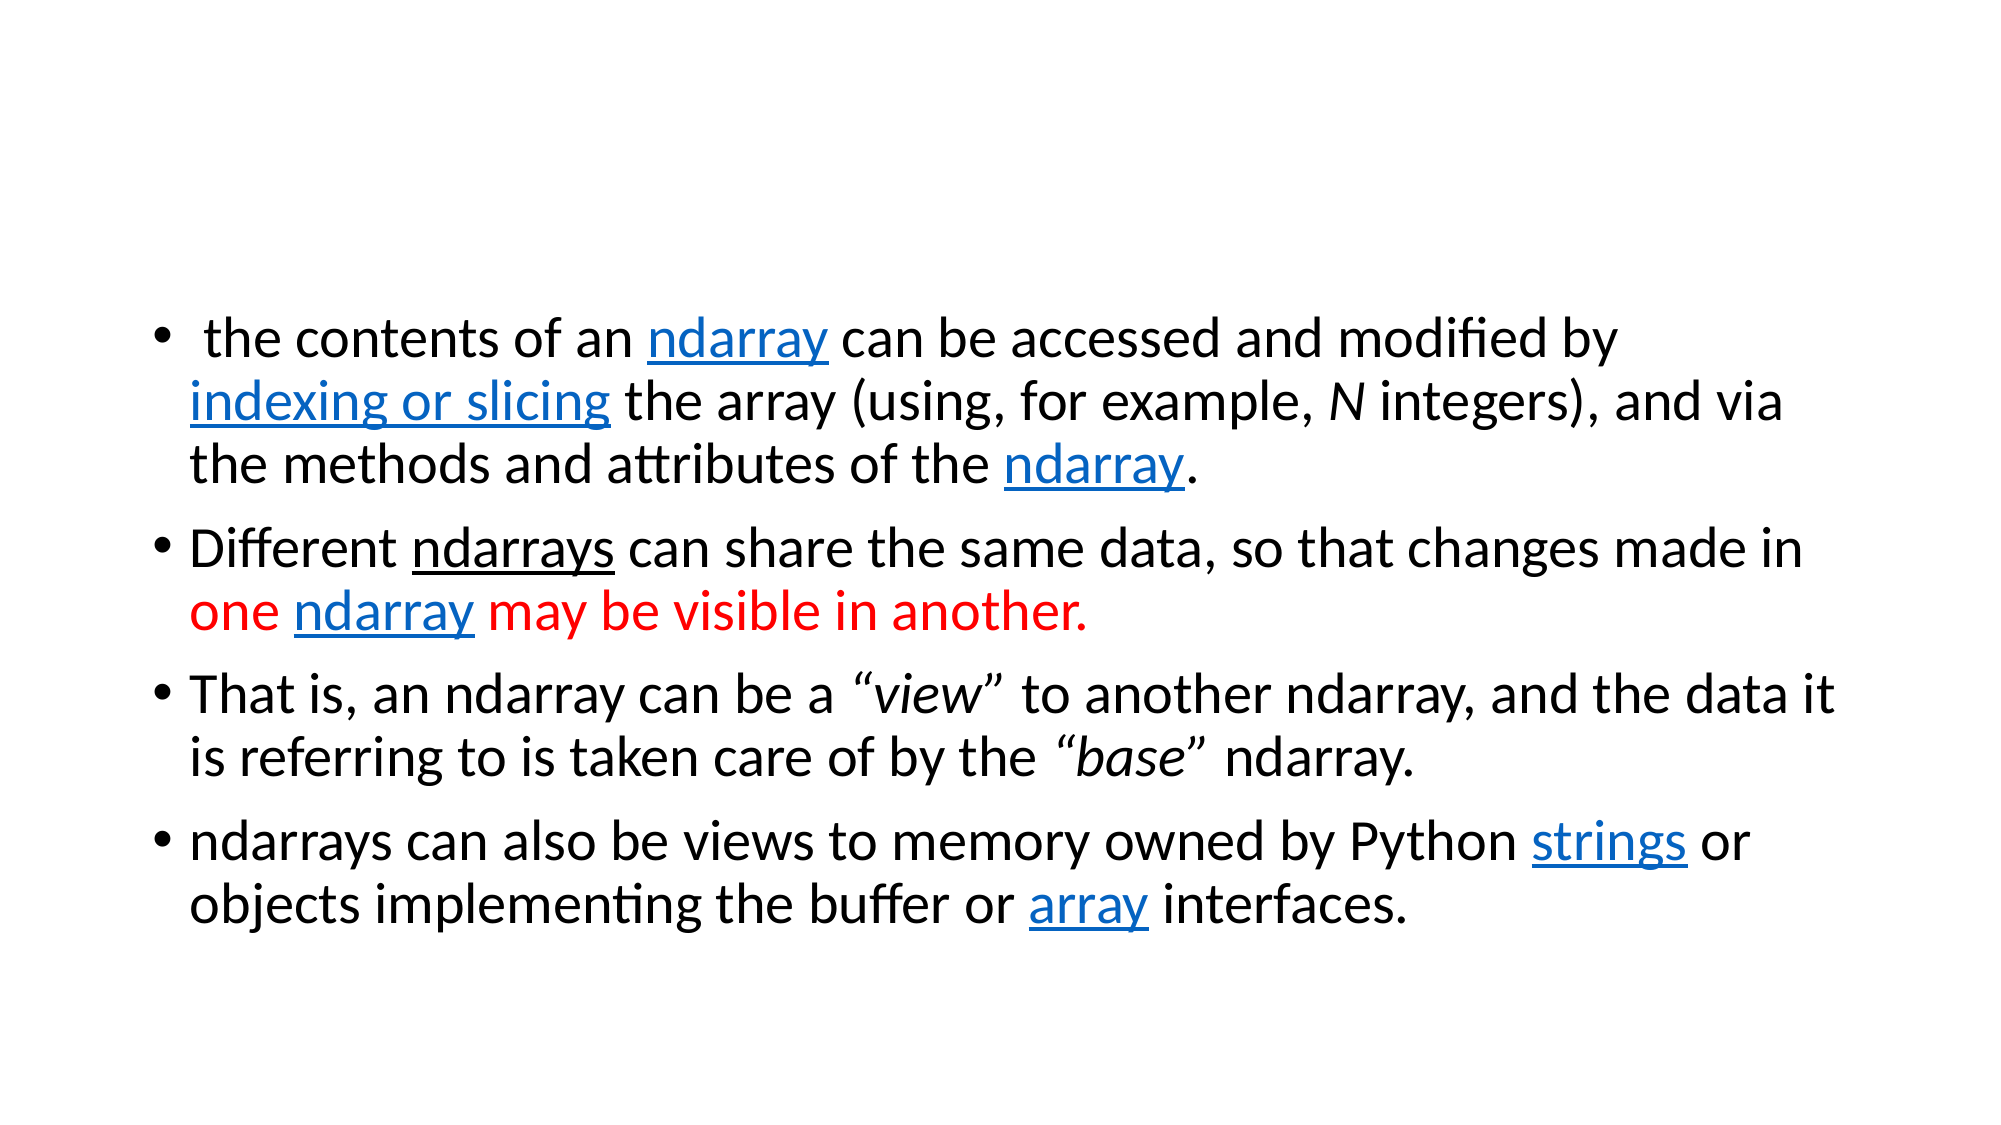

#
 the contents of an ndarray can be accessed and modified by indexing or slicing the array (using, for example, N integers), and via the methods and attributes of the ndarray.
Different ndarrays can share the same data, so that changes made in one ndarray may be visible in another.
That is, an ndarray can be a “view” to another ndarray, and the data it is referring to is taken care of by the “base” ndarray.
ndarrays can also be views to memory owned by Python strings or objects implementing the buffer or array interfaces.